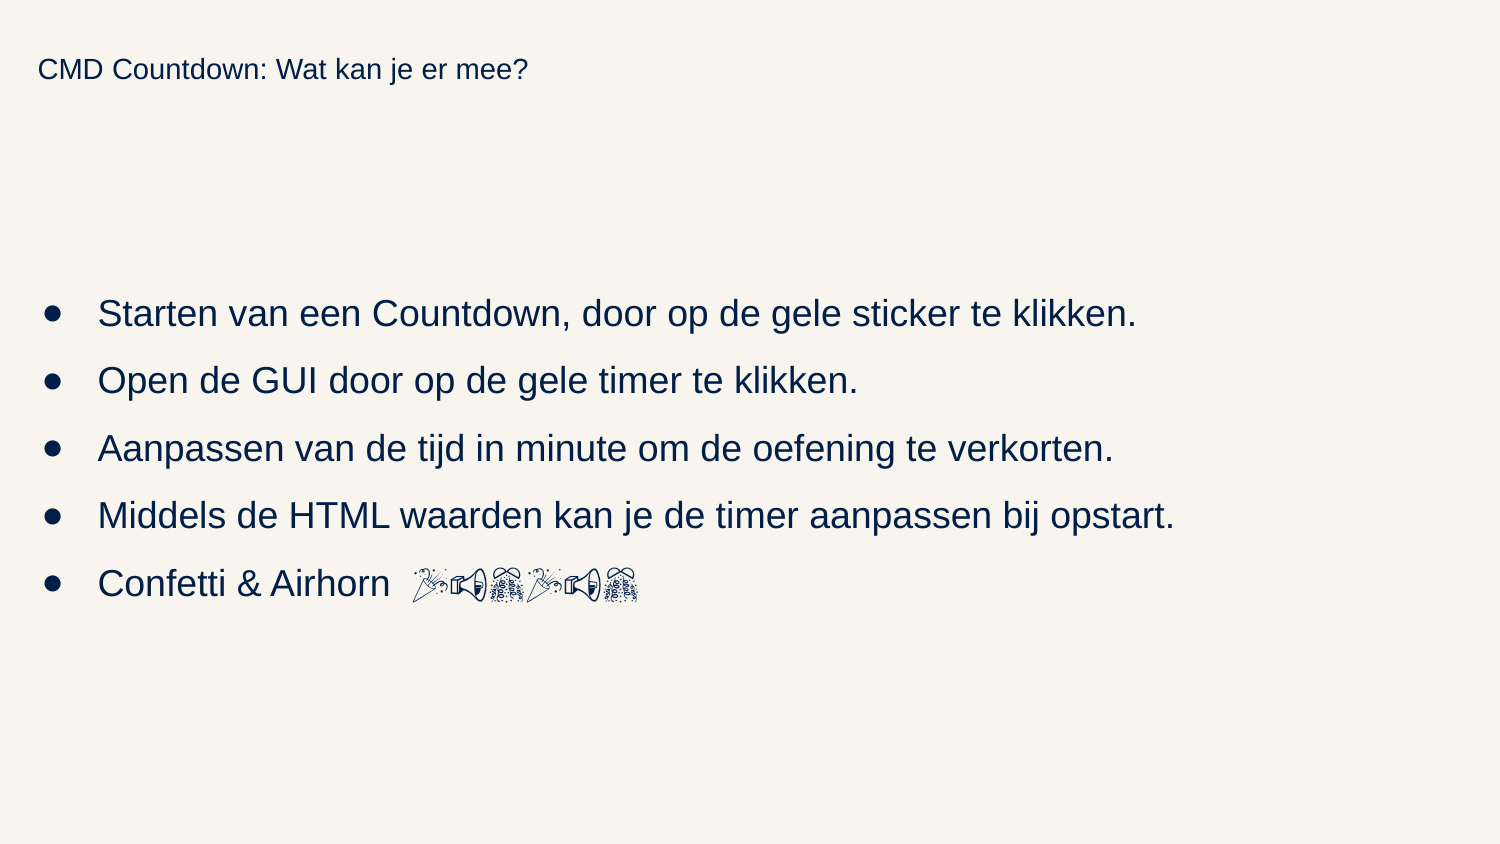

CMD Countdown: Wat kan je er mee?
Starten van een Countdown, door op de gele sticker te klikken.
Open de GUI door op de gele timer te klikken.
Aanpassen van de tijd in minute om de oefening te verkorten.
Middels de HTML waarden kan je de timer aanpassen bij opstart.
Confetti & Airhorn  🎉📢🎊🎉📢🎊